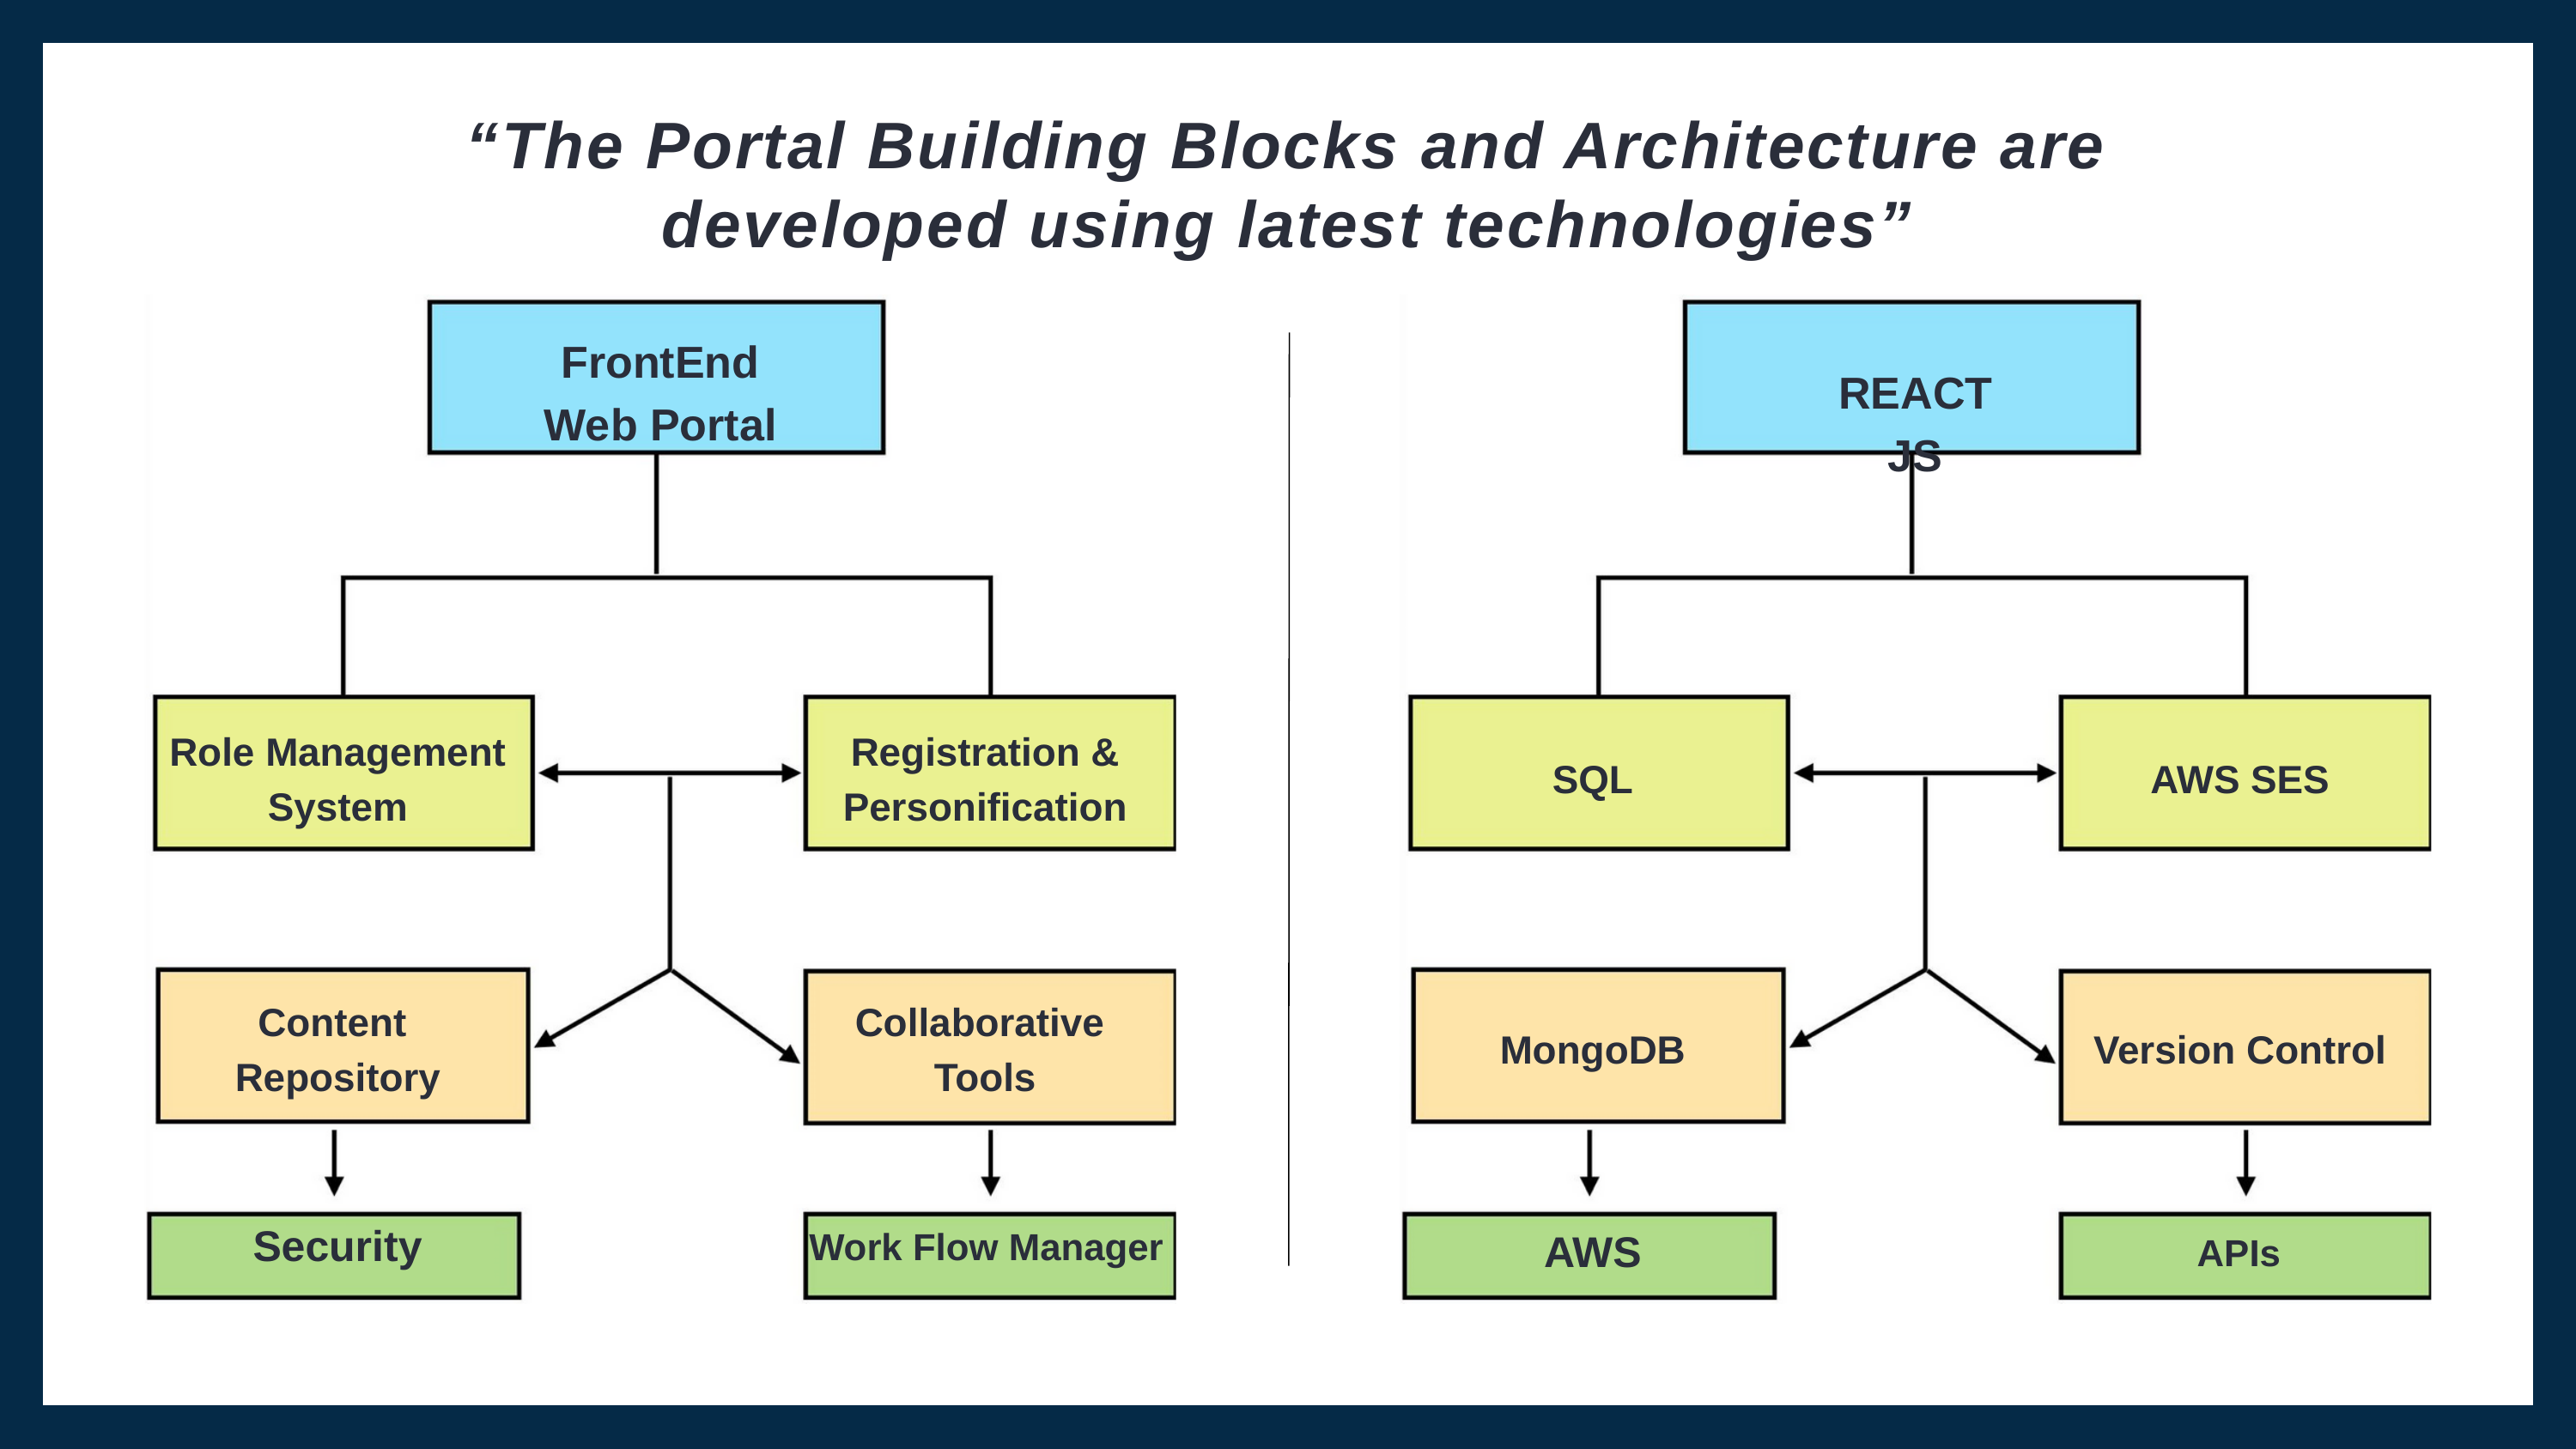

“The Portal Building Blocks and Architecture are developed using latest technologies”

FrontEnd
Web Portal

REACT JS
Role Management System
Registration & Personification
SQL
AWS SES
Content
Repository
Collaborative
Tools
MongoDB
Version Control
Security
Work Flow Manager
AWS
APIs